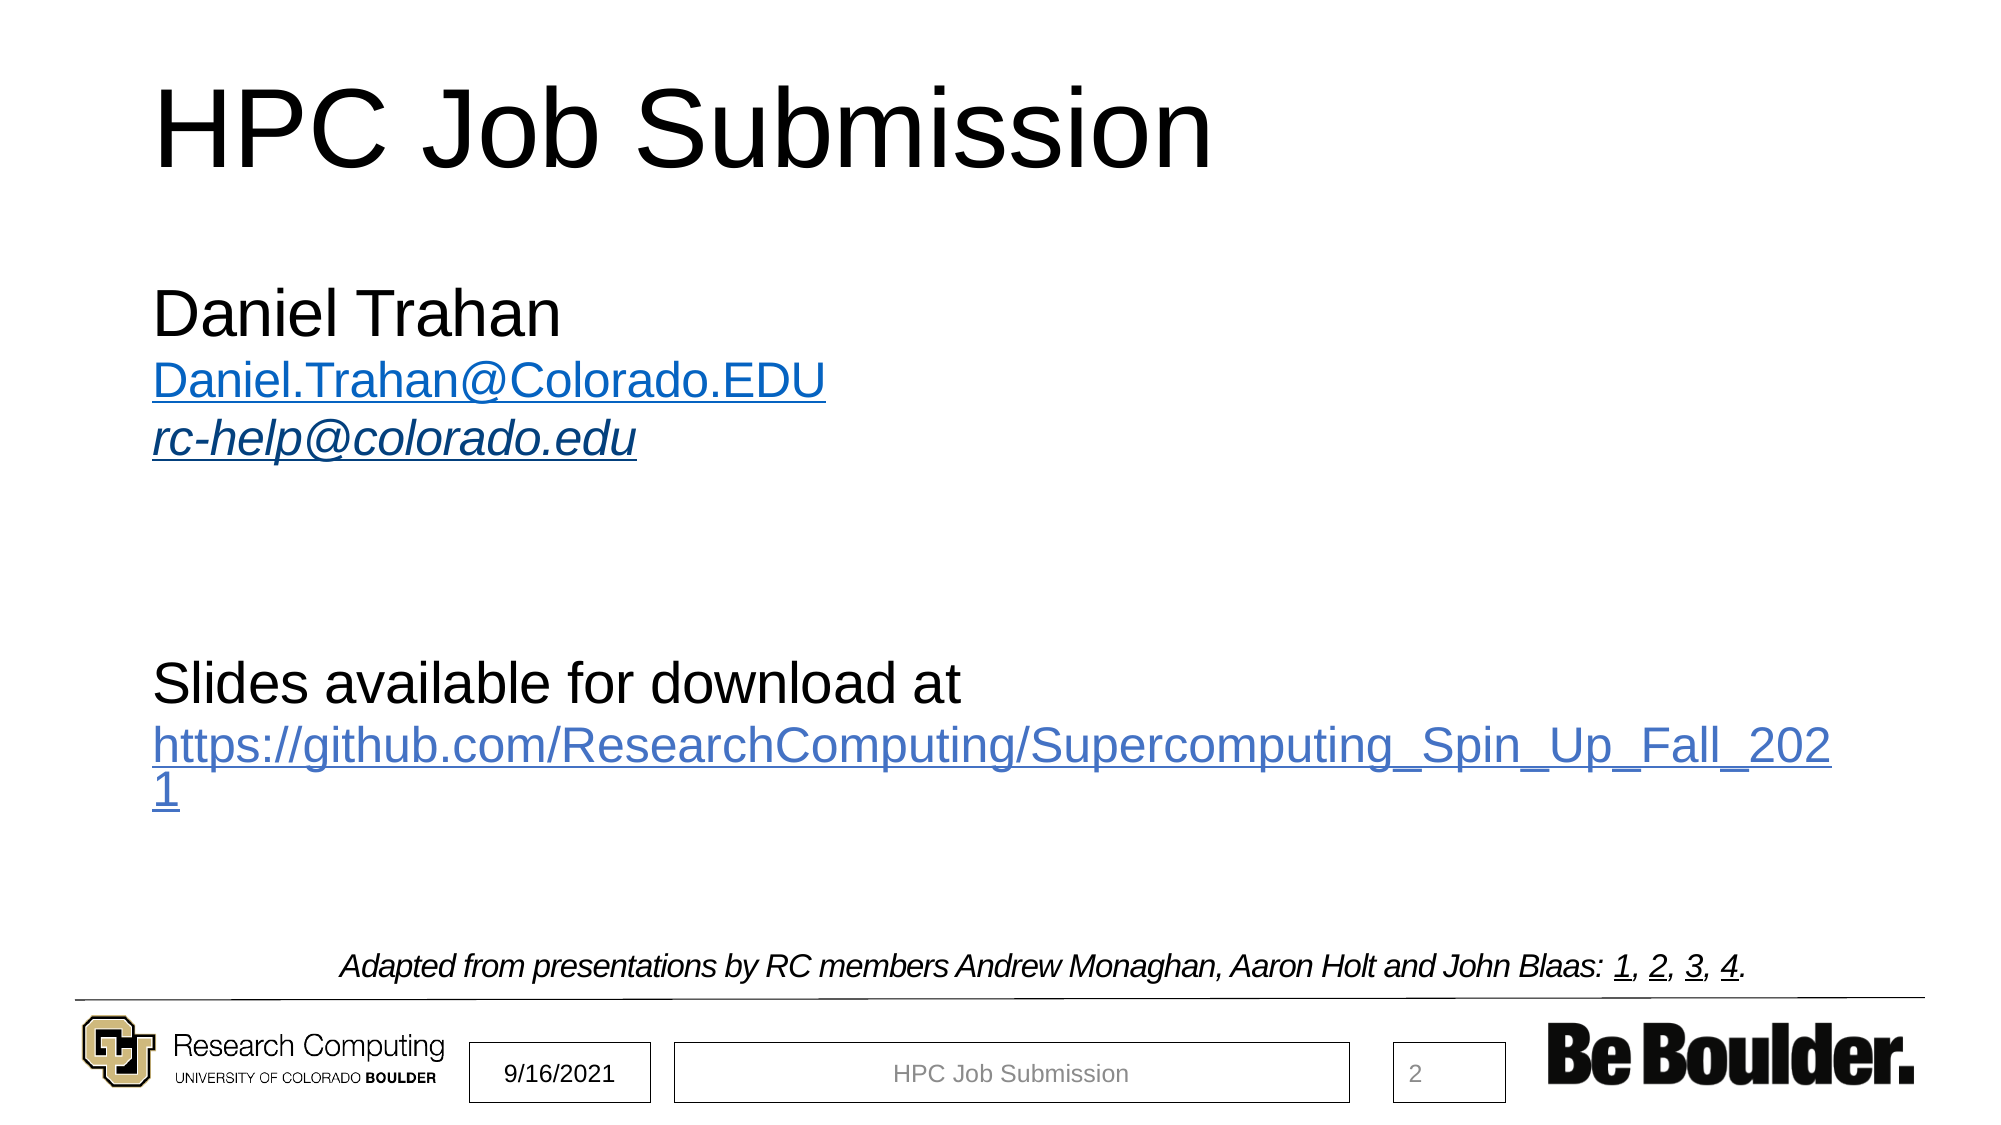

# HPC Job Submission
Daniel Trahan
Daniel.Trahan@Colorado.EDU
rc-help@colorado.edu

Slides available for download at
https://github.com/ResearchComputing/Supercomputing_Spin_Up_Fall_2021

Adapted from presentations by RC members Andrew Monaghan, Aaron Holt and John Blaas: 1, 2, 3, 4.
9/16/2021
HPC Job Submission
2